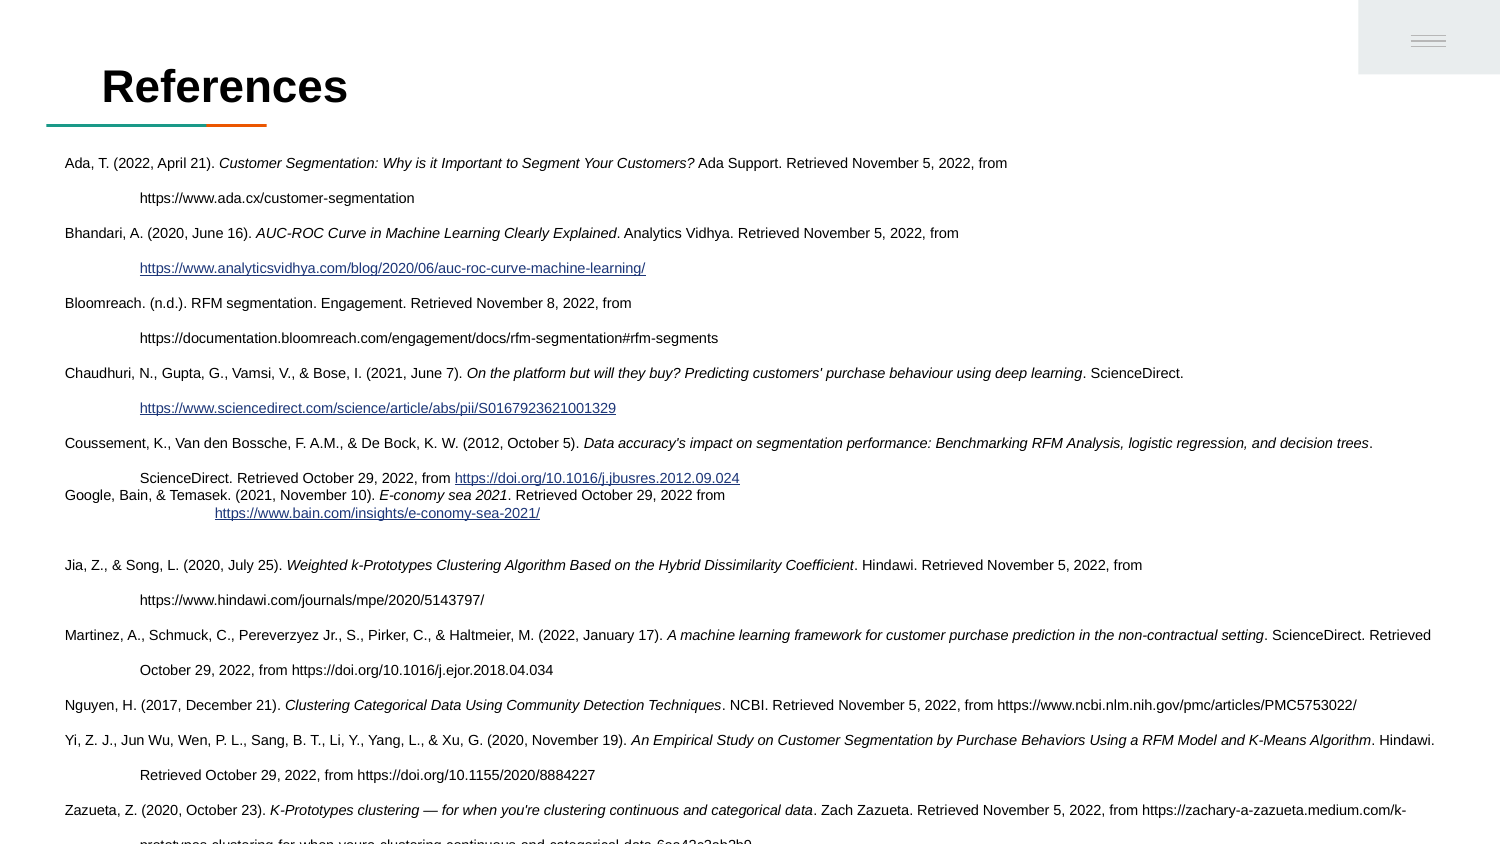

References
Ada, T. (2022, April 21). Customer Segmentation: Why is it Important to Segment Your Customers? Ada Support. Retrieved November 5, 2022, from
https://www.ada.cx/customer-segmentation
Bhandari, A. (2020, June 16). AUC-ROC Curve in Machine Learning Clearly Explained. Analytics Vidhya. Retrieved November 5, 2022, from https://www.analyticsvidhya.com/blog/2020/06/auc-roc-curve-machine-learning/
Bloomreach. (n.d.). RFM segmentation. Engagement. Retrieved November 8, 2022, from
https://documentation.bloomreach.com/engagement/docs/rfm-segmentation#rfm-segments
Chaudhuri, N., Gupta, G., Vamsi, V., & Bose, I. (2021, June 7). On the platform but will they buy? Predicting customers' purchase behaviour using deep learning. ScienceDirect. https://www.sciencedirect.com/science/article/abs/pii/S0167923621001329
Coussement, K., Van den Bossche, F. A.M., & De Bock, K. W. (2012, October 5). Data accuracy's impact on segmentation performance: Benchmarking RFM Analysis, logistic regression, and decision trees. ScienceDirect. Retrieved October 29, 2022, from https://doi.org/10.1016/j.jbusres.2012.09.024
Google, Bain, & Temasek. (2021, November 10). E-conomy sea 2021. Retrieved October 29, 2022 from
	https://www.bain.com/insights/e-conomy-sea-2021/
Jia, Z., & Song, L. (2020, July 25). Weighted k-Prototypes Clustering Algorithm Based on the Hybrid Dissimilarity Coefficient. Hindawi. Retrieved November 5, 2022, from https://www.hindawi.com/journals/mpe/2020/5143797/
Martinez, A., Schmuck, C., Pereverzyez Jr., S., Pirker, C., & Haltmeier, M. (2022, January 17). A machine learning framework for customer purchase prediction in the non-contractual setting. ScienceDirect. Retrieved October 29, 2022, from https://doi.org/10.1016/j.ejor.2018.04.034
Nguyen, H. (2017, December 21). Clustering Categorical Data Using Community Detection Techniques. NCBI. Retrieved November 5, 2022, from https://www.ncbi.nlm.nih.gov/pmc/articles/PMC5753022/
Yi, Z. J., Jun Wu, Wen, P. L., Sang, B. T., Li, Y., Yang, L., & Xu, G. (2020, November 19). An Empirical Study on Customer Segmentation by Purchase Behaviors Using a RFM Model and K-Means Algorithm. Hindawi. Retrieved October 29, 2022, from https://doi.org/10.1155/2020/8884227
Zazueta, Z. (2020, October 23). K-Prototypes clustering — for when you're clustering continuous and categorical data. Zach Zazueta. Retrieved November 5, 2022, from https://zachary-a-zazueta.medium.com/k-prototypes-clustering-for-when-youre-clustering-continuous-and-categorical-data-6ea42c2ab2b9